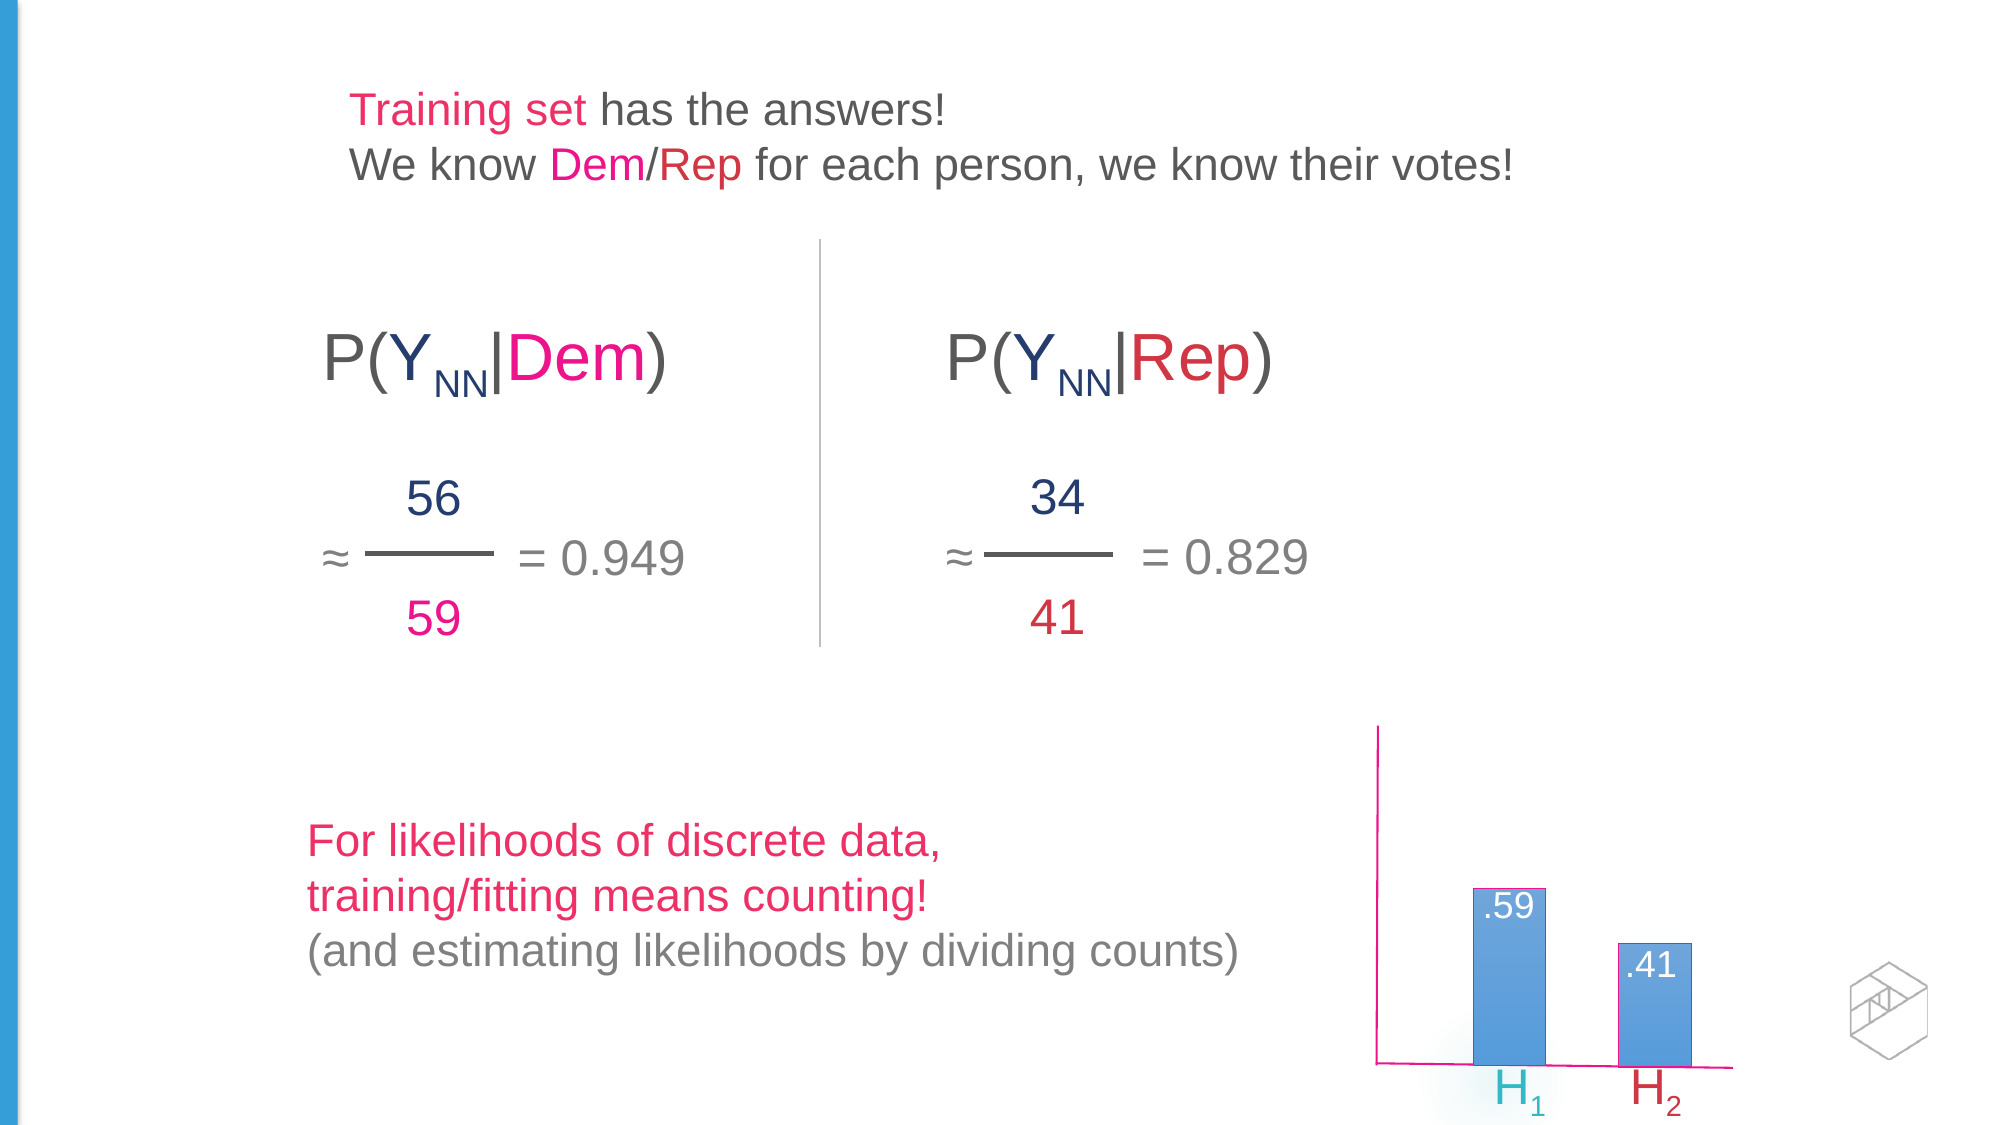

Training set has the answers!
We know Dem/Rep for each person, we know their votes!

P(YNN|Rep)

      34
≈            = 0.829
      41

P(YNN|Dem)

      56
≈            = 0.949
      59

For likelihoods of discrete data,
training/fitting means counting!
(and estimating likelihoods by dividing counts)
.59

.41

H1          H2